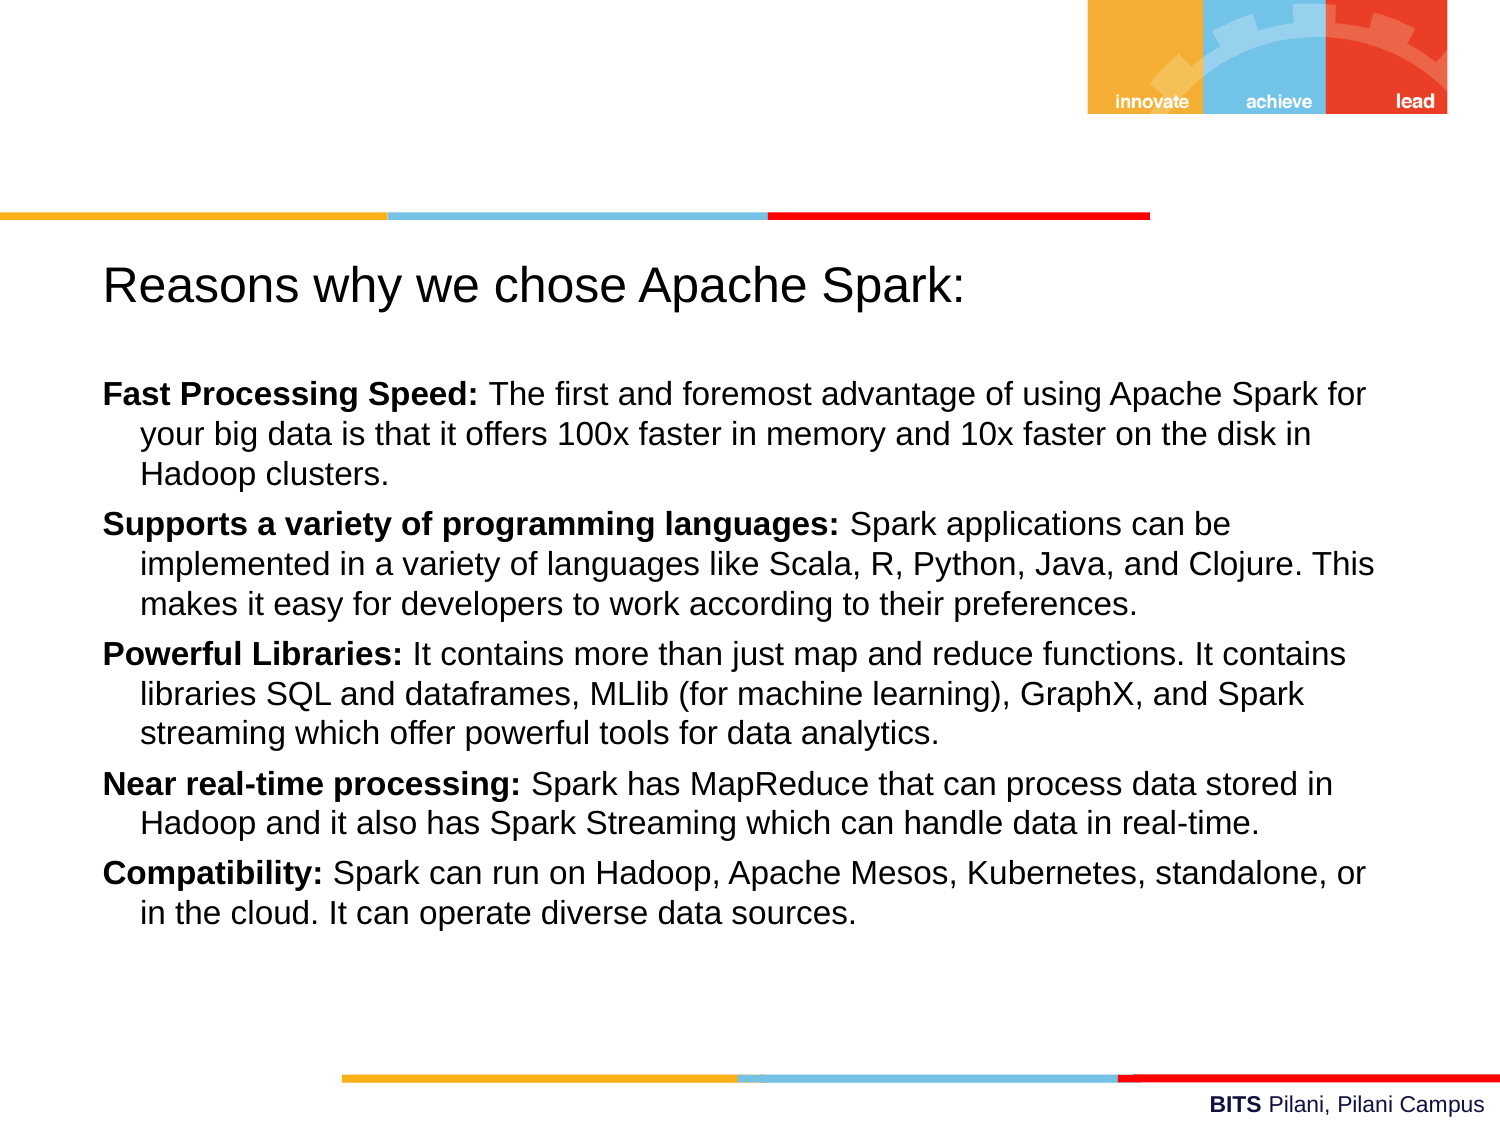

Reasons why we chose Apache Spark:

Fast Processing Speed: The first and foremost advantage of using Apache Spark for your big data is that it offers 100x faster in memory and 10x faster on the disk in Hadoop clusters.
Supports a variety of programming languages: Spark applications can be implemented in a variety of languages like Scala, R, Python, Java, and Clojure. This makes it easy for developers to work according to their preferences.
Powerful Libraries: It contains more than just map and reduce functions. It contains libraries SQL and dataframes, MLlib (for machine learning), GraphX, and Spark streaming which offer powerful tools for data analytics.
Near real-time processing: Spark has MapReduce that can process data stored in Hadoop and it also has Spark Streaming which can handle data in real-time.
Compatibility: Spark can run on Hadoop, Apache Mesos, Kubernetes, standalone, or in the cloud. It can operate diverse data sources.